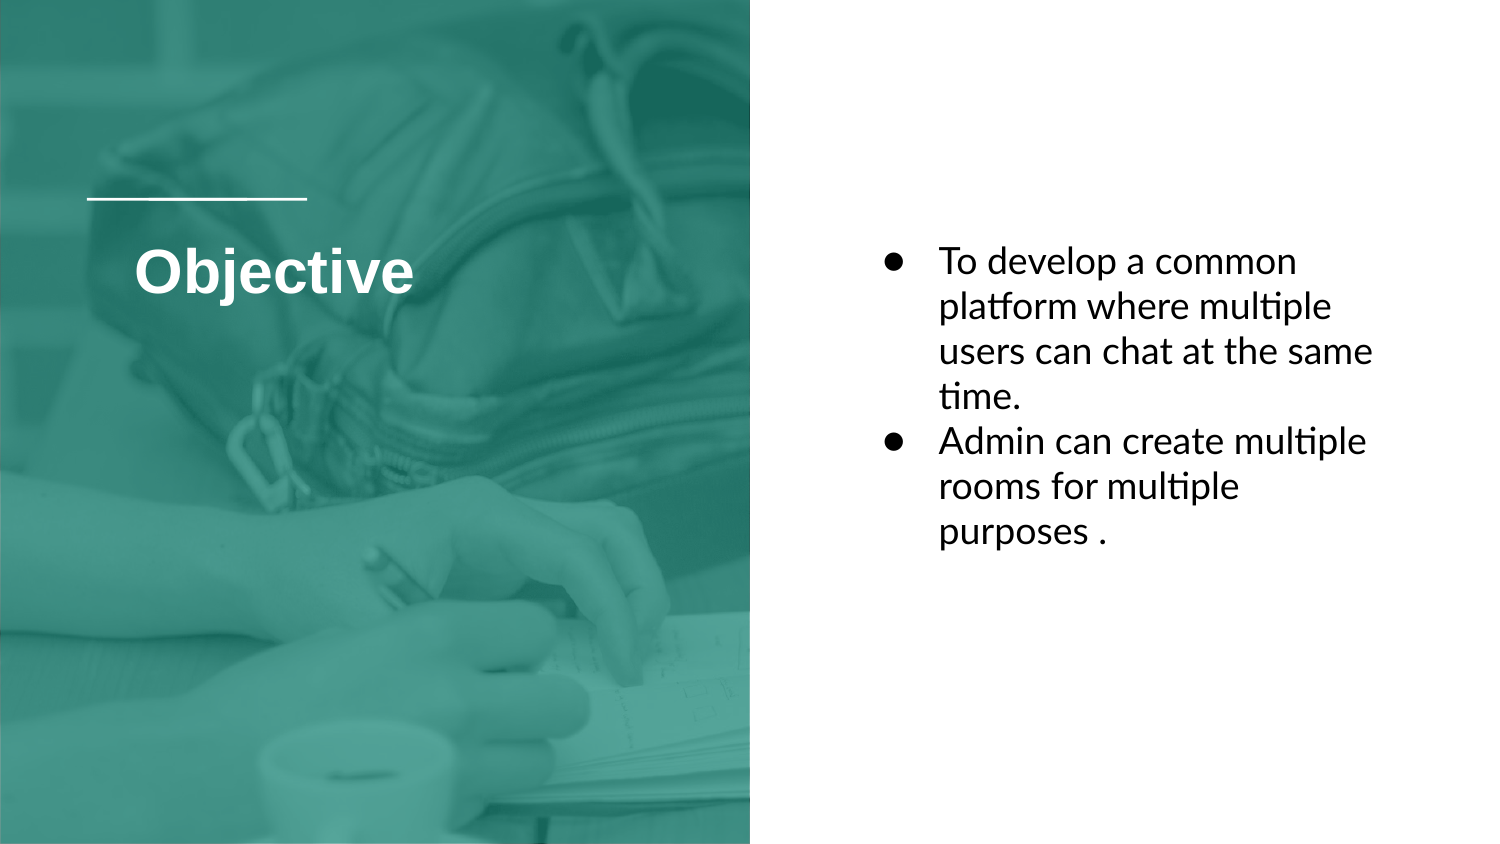

# Objective
To develop a common platform where multiple users can chat at the same time.
Admin can create multiple rooms for multiple purposes .